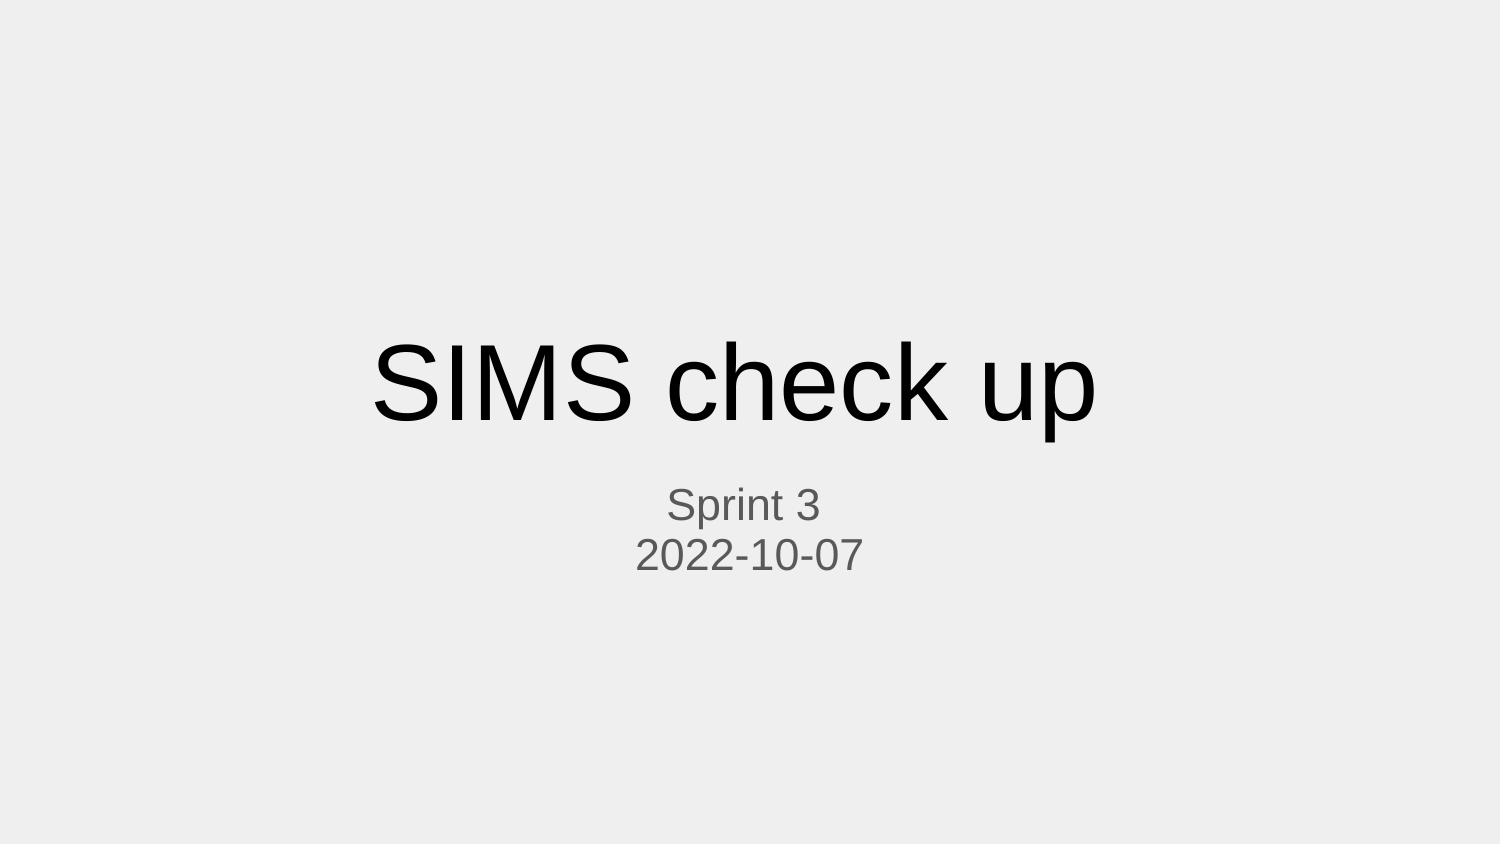

# SIMS check up
Sprint 3
2022-10-07